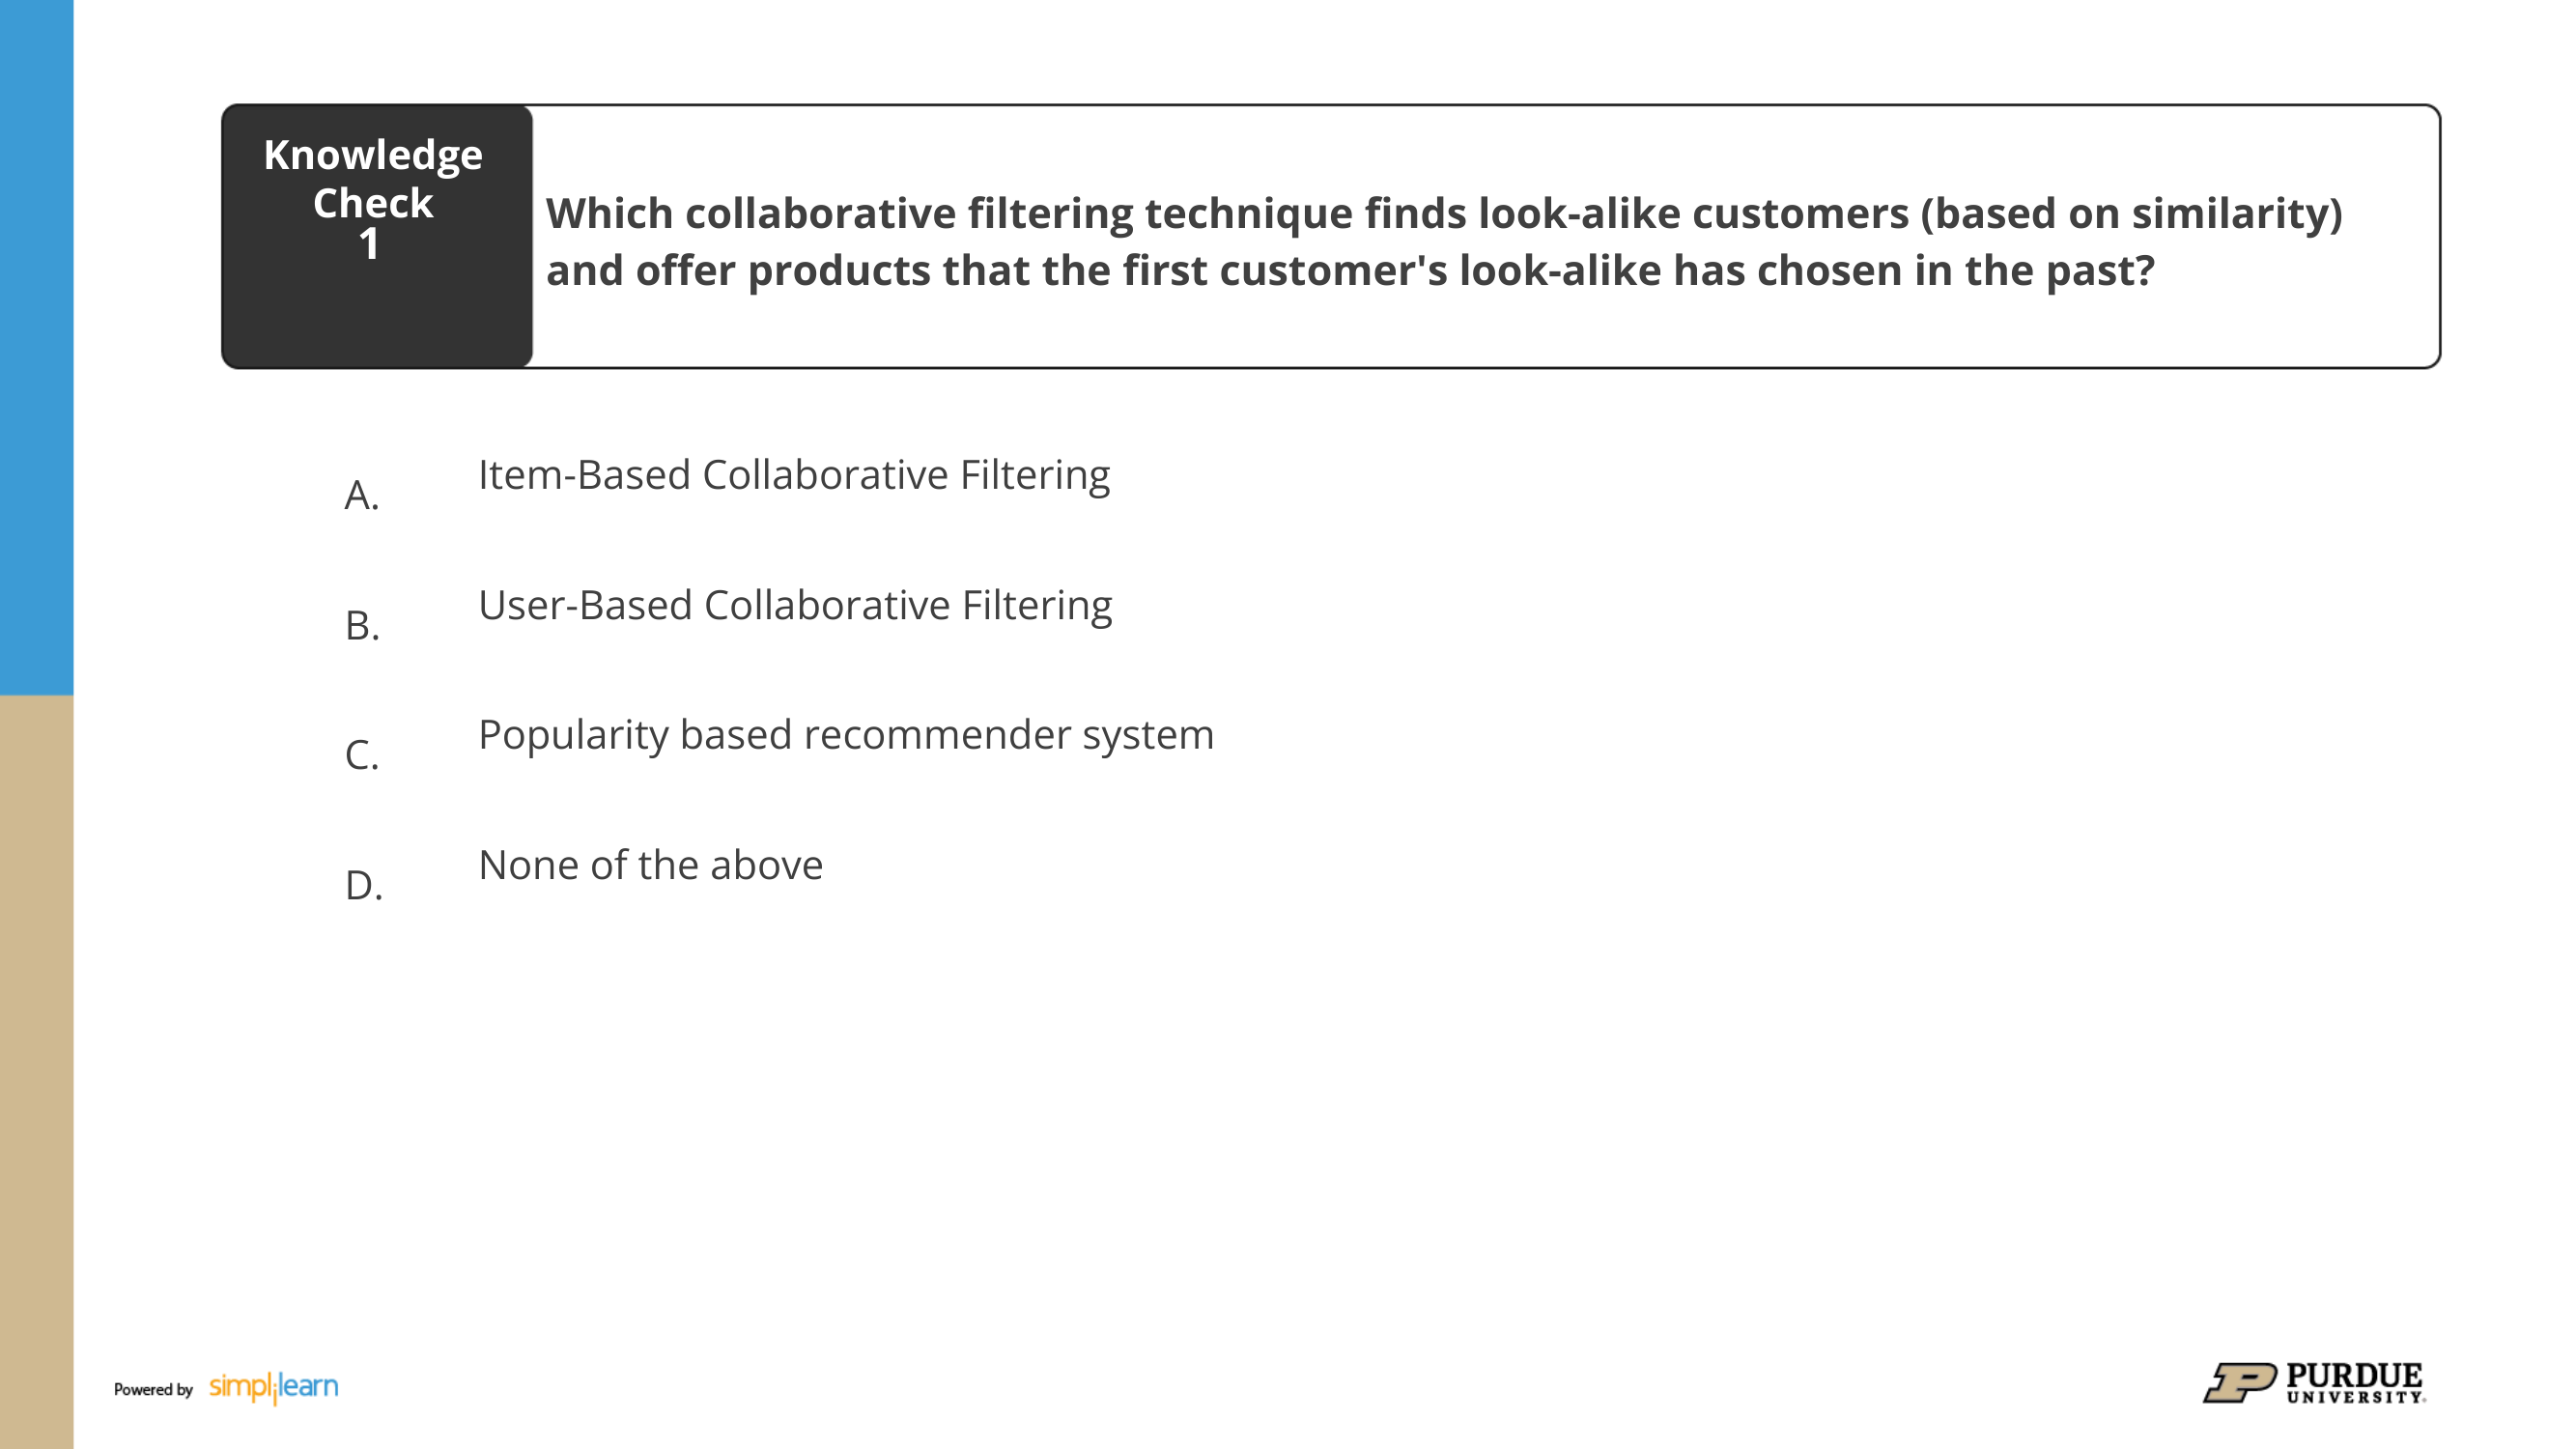

Which collaborative filtering technique finds look-alike customers (based on similarity) and offer products that the first customer's look-alike has chosen in the past?

1
Item-Based Collaborative Filtering

User-Based Collaborative Filtering
Popularity based recommender system
None of the above